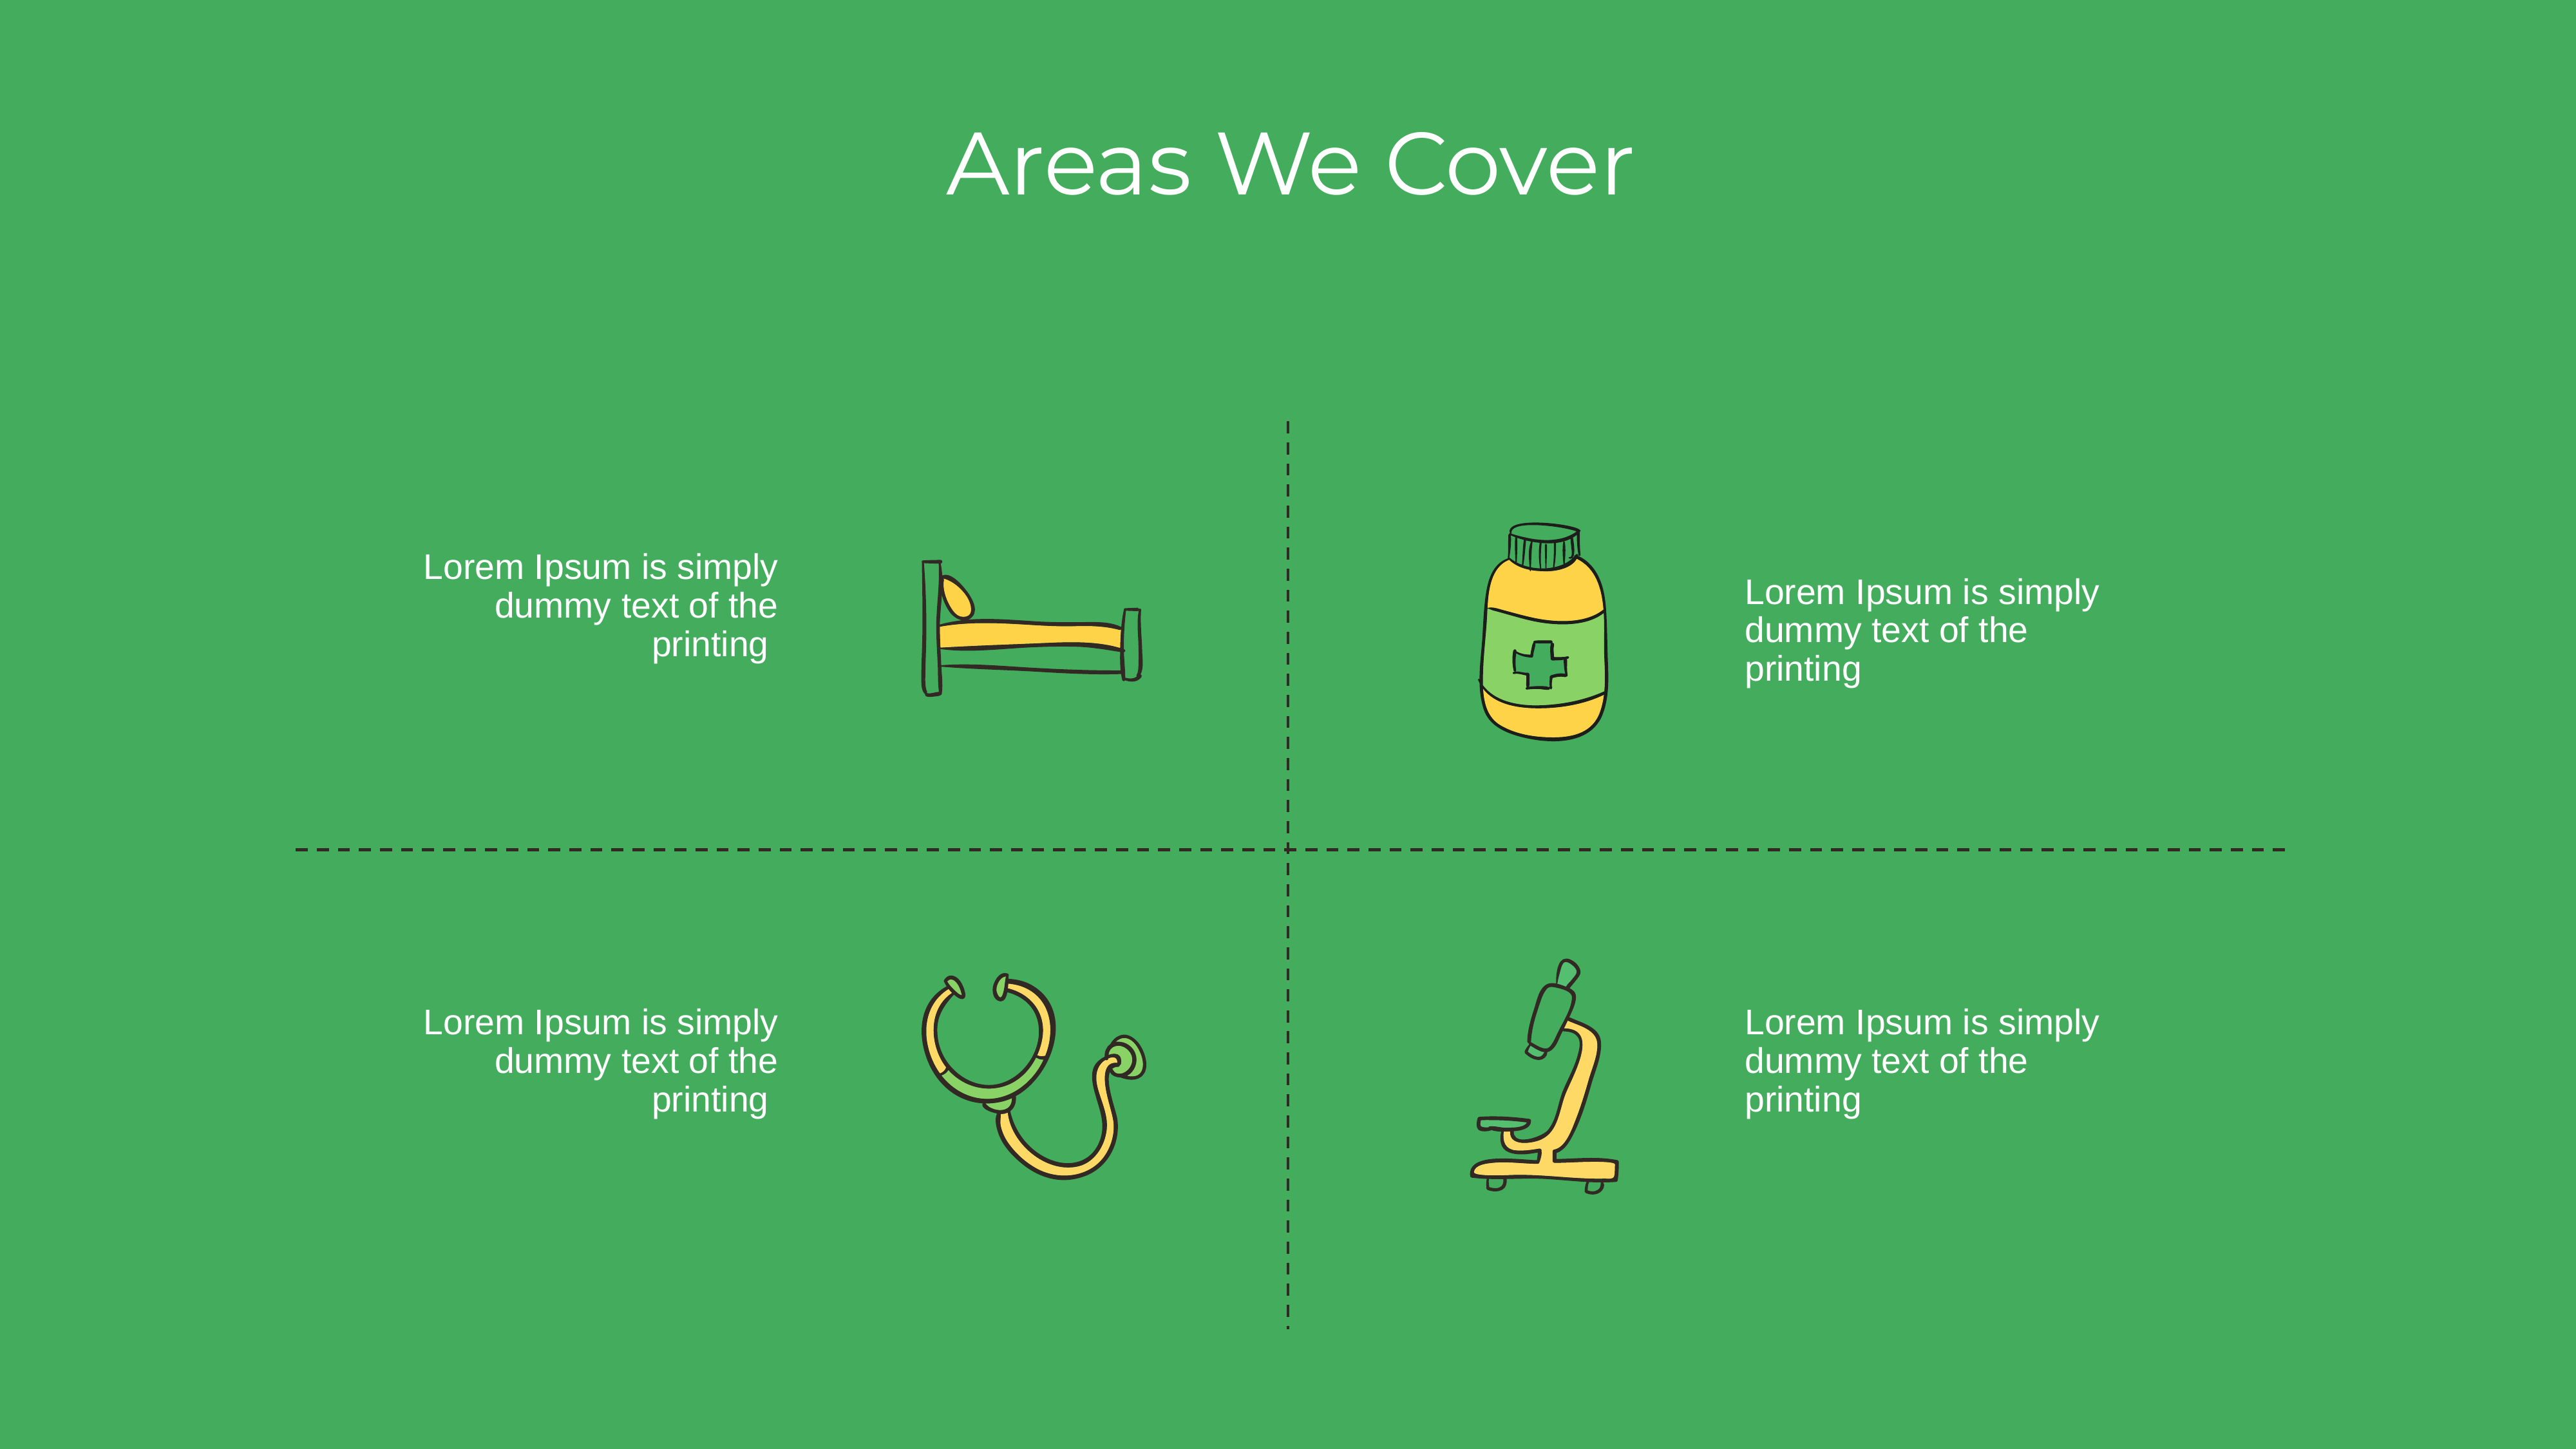

Areas We Cover
Lorem Ipsum is simply dummy text of the printing

Lorem Ipsum is simply dummy text of the printing

Lorem Ipsum is simply dummy text of the printing
Lorem Ipsum is simply dummy text of the printing